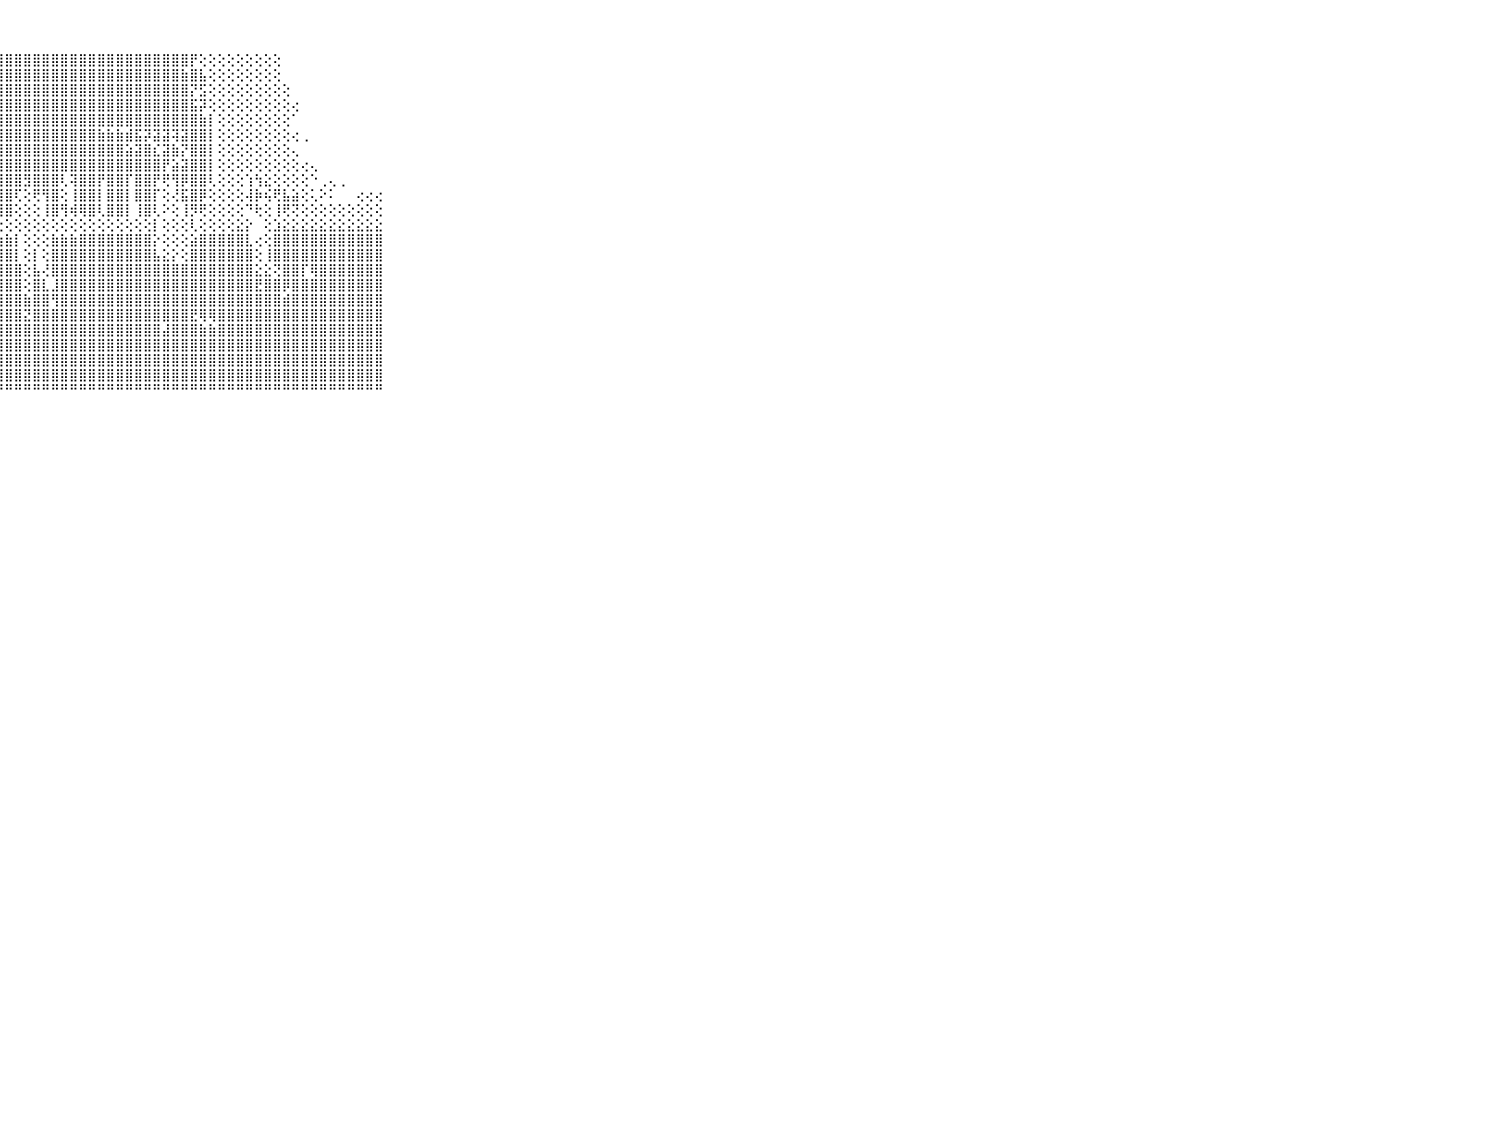

⠀⠀⠀⠀⠀⠀⠀⠀⠀⠀⠀⣿⣿⣿⣿⣿⣿⣿⣿⣿⣿⣿⣿⣿⣿⣿⣿⣿⣿⣿⣿⣿⣿⣿⣿⣿⣿⣿⣿⣿⣿⣿⣿⣿⣿⣿⣿⣿⡟⢕⢕⢕⢕⢕⢕⢕⢕⢕⠀⠀⠀⠀⠀⠀⠀⠀⠀⠀⠀⠀⠀⠀⠀⠀⠀⠀⠀⠀⠀⠀⠀
⠀⠀⠀⠀⠀⠀⠀⠀⠀⠀⠀⣿⣿⣿⣿⣿⣿⣿⣿⣿⣿⣿⣿⣿⣿⣿⣿⣿⣿⣿⣿⣿⣿⣿⣿⣿⣿⣿⣿⣿⣿⣿⣿⣿⣿⣿⣿⣷⣿⣧⢕⢕⢕⢕⢕⢕⢕⢕⠀⠀⠀⠀⠀⠀⠀⠀⠀⠀⠀⠀⠀⠀⠀⠀⠀⠀⠀⠀⠀⠀⠀
⠀⠀⠀⠀⠀⠀⠀⠀⠀⠀⠀⣿⣿⣿⣿⣿⣿⣿⣿⣿⣿⣿⣿⣿⣿⣿⣿⣿⣿⣿⣿⣿⣿⣿⣿⣿⣿⣿⣿⣿⣿⣿⣿⣿⣿⣿⣿⣿⡝⣫⢕⢕⢕⢕⢕⢕⢕⢕⢕⠀⠀⠀⠀⠀⠀⠀⠀⠀⠀⠀⠀⠀⠀⠀⠀⠀⠀⠀⠀⠀⠀
⠀⠀⠀⠀⠀⠀⠀⠀⠀⠀⠀⣿⣿⣿⣿⣿⣿⣿⣿⣿⣿⣿⣿⣿⣿⣿⣿⣿⣿⣿⣿⣿⣿⣿⣿⣿⣿⣿⣿⣿⣿⣿⣿⣿⣿⣿⣿⣿⣯⡽⢕⢕⢕⢕⢕⢕⢕⢕⢕⢔⠀⠀⠀⠀⠀⠀⠀⠀⠀⠀⠀⠀⠀⠀⠀⠀⠀⠀⠀⠀⠀
⠀⠀⠀⠀⠀⠀⠀⠀⠀⠀⠀⢿⣿⣿⣿⣿⣿⣿⣿⣿⣿⣿⣿⣿⣿⣿⣿⣿⣿⣿⣿⣿⣿⣿⣿⣿⣿⣿⣿⣿⣿⣿⣿⣿⣿⣿⣿⣿⣿⣷⡇⢕⢕⢕⢕⢕⢕⢕⢕⠁⠀⠀⠀⠀⠀⠀⠀⠀⠀⠀⠀⠀⠀⠀⠀⠀⠀⠀⠀⠀⠀
⠀⠀⠀⠀⠀⠀⠀⠀⠀⠀⠀⣼⣵⣿⣿⣿⣿⣿⣿⣿⣿⣿⣿⣿⣿⣿⣿⣿⣿⣿⣿⣿⣿⣿⣿⣿⣿⣿⣷⣷⣷⣾⣯⡽⣽⣽⢽⣽⣿⣿⡇⢕⢕⢕⢕⢕⢕⢕⢕⢔⢀⠀⠀⠀⠀⠀⠀⠀⠀⠀⠀⠀⠀⠀⠀⠀⠀⠀⠀⠀⠀
⠀⠀⠀⠀⠀⠀⠀⠀⠀⠀⠀⣿⣿⣿⣿⣿⣿⣿⣿⣿⣿⣿⣿⣿⣿⣿⣿⣿⣿⣿⣿⣿⣿⣿⣿⣿⣿⣿⣿⣿⣿⣵⣽⣿⣎⣽⣷⡝⣿⣿⡇⢕⢕⢕⢕⢕⢕⢕⢕⢄⠀⠀⠀⠀⠀⠀⠀⠀⠀⠀⠀⠀⠀⠀⠀⠀⠀⠀⠀⠀⠀
⠀⠀⠀⠀⠀⠀⠀⠀⠀⠀⠀⣿⣿⣿⣿⣿⣿⣿⣿⣿⣿⣿⢽⣿⣿⣿⣿⣿⣿⣿⣿⣿⣿⣿⣿⣿⣿⣿⣿⣿⣿⣿⣿⣿⣿⡟⣵⣽⣿⣿⡇⢕⢕⢕⢕⢕⢕⢕⢕⢕⢔⢄⠀⠀⠀⠀⠀⠀⠀⠀⠀⠀⠀⠀⠀⠀⠀⠀⠀⠀⠀
⠀⠀⠀⠀⠀⠀⠀⠀⠀⠀⠀⣟⣿⣿⣿⣿⡟⣿⣿⣿⣿⡇⣿⣿⣿⣿⣿⣿⣿⣿⣻⣿⣿⣿⢇⢽⣿⣿⡟⣿⣿⡏⣿⣿⡟⢟⢻⡿⣿⣿⢇⢕⢕⢕⢱⢳⣕⢕⢕⢕⢕⠑⢀⢄⢀⠀⠀⠀⠀⠀⠀⠀⠀⠀⠀⠀⠀⠀⠀⠀⠀
⠀⠀⠀⠀⠀⠀⠀⠀⠀⠀⠀⢇⣿⣿⣿⣿⡇⢺⣿⣿⣿⢕⢸⣿⣿⣿⡇⣿⣿⢏⢕⢟⢻⣿⢕⢸⣿⣿⡇⣿⣿⡇⣿⣿⡏⢕⢜⣯⣿⡿⢕⢕⢕⢕⢼⡷⢮⢟⣧⣵⢕⢅⠕⠅⠀⠀⢔⢔⢔⠀⠀⠀⠀⠀⠀⠀⠀⠀⠀⠀⠀
⠀⠀⠀⠀⠀⠀⠀⠀⠀⠀⠀⡇⢹⣿⣿⣿⡇⢸⣿⣿⣿⢕⢜⣿⣿⣿⡟⣿⣿⢕⢕⢕⢸⣿⢻⢾⢿⣿⢇⣿⣿⡇⢸⣿⢇⠕⢕⢸⡻⢟⢕⢕⢕⢕⠙⢗⢕⢸⢟⢝⢕⢕⢕⢕⢕⢕⢕⢕⢕⠀⠀⠀⠀⠀⠀⠀⠀⠀⠀⠀⠀
⠀⠀⠀⠀⠀⠀⠀⠀⠀⠀⠀⢕⢜⢜⢝⢜⢕⢜⢝⢝⢝⢕⢕⢜⢜⢕⢕⢕⢕⢕⢕⢕⢕⢕⢕⢕⢕⢕⢕⢕⢕⢕⢕⢕⡇⢕⢕⢕⢇⢕⢕⢕⢕⣕⡕⠀⢕⣱⣕⣕⣕⣕⣕⣕⣕⣕⣕⣕⣕⠀⠀⠀⠀⠀⠀⠀⠀⠀⠀⠀⠀
⠀⠀⠀⠀⠀⠀⠀⠀⠀⠀⠀⣵⣵⣵⣵⣵⣷⣵⣵⣵⣵⣵⣷⣷⣷⣷⣷⣷⣷⡇⢕⢕⢕⣷⣷⣷⣿⣿⣿⣿⣿⣿⣿⣿⡕⢕⢕⢕⣵⣿⣿⣿⣿⣿⣇⢔⢕⣿⣿⣿⣿⣿⣿⣿⣿⣿⣿⣿⣿⠀⠀⠀⠀⠀⠀⠀⠀⠀⠀⠀⠀
⠀⠀⠀⠀⠀⠀⠀⠀⠀⠀⠀⣿⣿⣿⣿⣿⣿⣿⣿⣿⣿⣿⣿⣿⣿⣿⣿⣿⣿⡇⢕⡇⢕⣿⣿⣿⣿⣿⣿⣿⣿⣿⣿⣿⣧⣕⡕⢕⣿⣿⣿⣿⣿⣿⣿⢕⢸⣿⣿⣿⣿⣿⣿⣿⣿⣿⣿⣿⣿⠀⠀⠀⠀⠀⠀⠀⠀⠀⠀⠀⠀
⠀⠀⠀⠀⠀⠀⠀⠀⠀⠀⠀⣿⣿⣿⣿⣿⣿⣿⣿⣿⣿⣿⣿⣿⣿⣿⣿⣿⣿⣿⢕⣧⢜⣿⣿⣿⣿⣿⣿⣿⣿⣿⣿⣿⣿⣿⣿⣿⣿⣿⣿⣿⣿⣿⣿⣕⣕⢝⣿⣿⡏⢿⣿⣿⣿⣿⣿⣿⣿⠀⠀⠀⠀⠀⠀⠀⠀⠀⠀⠀⠀
⠀⠀⠀⠀⠀⠀⠀⠀⠀⠀⠀⣿⣿⣿⣿⣿⣿⣿⣿⣿⣿⣿⣿⣿⣿⣿⣿⣿⣿⣿⢕⣿⣇⣸⣿⣿⣿⣿⣿⣿⣿⣿⣿⣿⣿⣿⣿⣿⣿⣿⣿⣿⣿⣿⣿⣟⣿⣿⡿⣿⣿⣿⣿⣿⣿⣿⣿⣿⣿⠀⠀⠀⠀⠀⠀⠀⠀⠀⠀⠀⠀
⠀⠀⠀⠀⠀⠀⠀⠀⠀⠀⠀⣿⣿⣿⣿⣿⣿⣿⣿⣿⣿⣿⣿⣿⣿⣿⣿⣿⣿⣿⣷⣿⣿⢻⣿⣿⣿⣿⣿⣿⣿⣿⣿⣿⣿⣿⣿⣿⣿⣿⣿⣿⣿⣿⣿⣿⣿⣿⣾⣿⣿⣿⣿⣿⣿⣿⣿⣿⣿⠀⠀⠀⠀⠀⠀⠀⠀⠀⠀⠀⠀
⠀⠀⠀⠀⠀⠀⠀⠀⠀⠀⠀⣿⣿⣿⣿⣿⣿⣿⣿⣿⣿⣿⣿⣿⣿⣿⣿⣿⣿⣿⣝⣿⣿⣿⣿⣿⣿⣿⣿⣿⣿⣿⣿⣿⣿⣿⣿⣿⣟⢿⢿⣿⣿⣿⣿⣿⣿⣿⣿⣿⣿⣿⣿⣿⣿⣿⣿⣿⣿⠀⠀⠀⠀⠀⠀⠀⠀⠀⠀⠀⠀
⠀⠀⠀⠀⠀⠀⠀⠀⠀⠀⠀⣿⣿⣿⣿⣿⣿⣿⣿⣿⣿⣿⣿⣿⣿⣿⣿⣿⣿⣿⣿⣿⣿⣿⣿⣿⣿⣿⣿⣿⣿⣿⣿⣿⣿⣼⣿⣿⣿⣷⣷⣿⣿⣿⣿⣿⣿⣿⣿⣿⣿⣿⣿⣿⣿⣿⣿⣿⣿⠀⠀⠀⠀⠀⠀⠀⠀⠀⠀⠀⠀
⠀⠀⠀⠀⠀⠀⠀⠀⠀⠀⠀⣿⣿⣿⣿⣿⣿⣿⣿⣿⣿⣿⣿⣿⣿⣿⣿⣿⣿⣿⣿⣿⣿⣿⣿⣿⣿⣿⣿⣿⣿⣿⣿⣿⣿⣿⣿⣿⣿⣿⣿⣿⣿⣿⣿⣿⣿⣿⣿⣿⣿⣿⣿⣿⣿⣿⣿⣿⣿⠀⠀⠀⠀⠀⠀⠀⠀⠀⠀⠀⠀
⠀⠀⠀⠀⠀⠀⠀⠀⠀⠀⠀⣿⣿⣿⣿⣿⣿⣿⣿⣿⣿⣿⣿⣿⣿⣿⣿⣿⣿⣿⣿⣿⣿⣿⣿⣿⣿⣿⣿⣿⣿⣿⣿⣿⣿⣿⣿⣿⣿⣿⣿⣿⣿⣿⣿⣿⣿⣿⣿⣿⣿⣿⣿⣿⣿⣿⣿⣿⣿⠀⠀⠀⠀⠀⠀⠀⠀⠀⠀⠀⠀
⠀⠀⠀⠀⠀⠀⠀⠀⠀⠀⠀⣿⣿⣿⣿⣿⣿⣿⣿⣿⣿⣿⣿⣿⣿⣿⣿⣿⣿⣿⣿⣿⣿⣿⣿⣿⣿⣿⣿⣿⣿⣿⣿⣿⣿⣿⣿⣿⣿⣿⣿⣿⣿⣿⣿⣿⣿⣿⣿⣿⣿⣿⣿⣿⣿⣿⣿⣿⣿⠀⠀⠀⠀⠀⠀⠀⠀⠀⠀⠀⠀
⠀⠀⠀⠀⠀⠀⠀⠀⠀⠀⠀⠛⠛⠛⠛⠛⠛⠛⠛⠛⠛⠛⠛⠛⠛⠛⠛⠛⠛⠛⠛⠛⠛⠛⠛⠛⠛⠛⠛⠛⠛⠛⠛⠛⠛⠛⠛⠛⠛⠛⠛⠛⠛⠛⠛⠛⠛⠛⠛⠛⠛⠛⠛⠛⠛⠛⠛⠛⠛⠀⠀⠀⠀⠀⠀⠀⠀⠀⠀⠀⠀